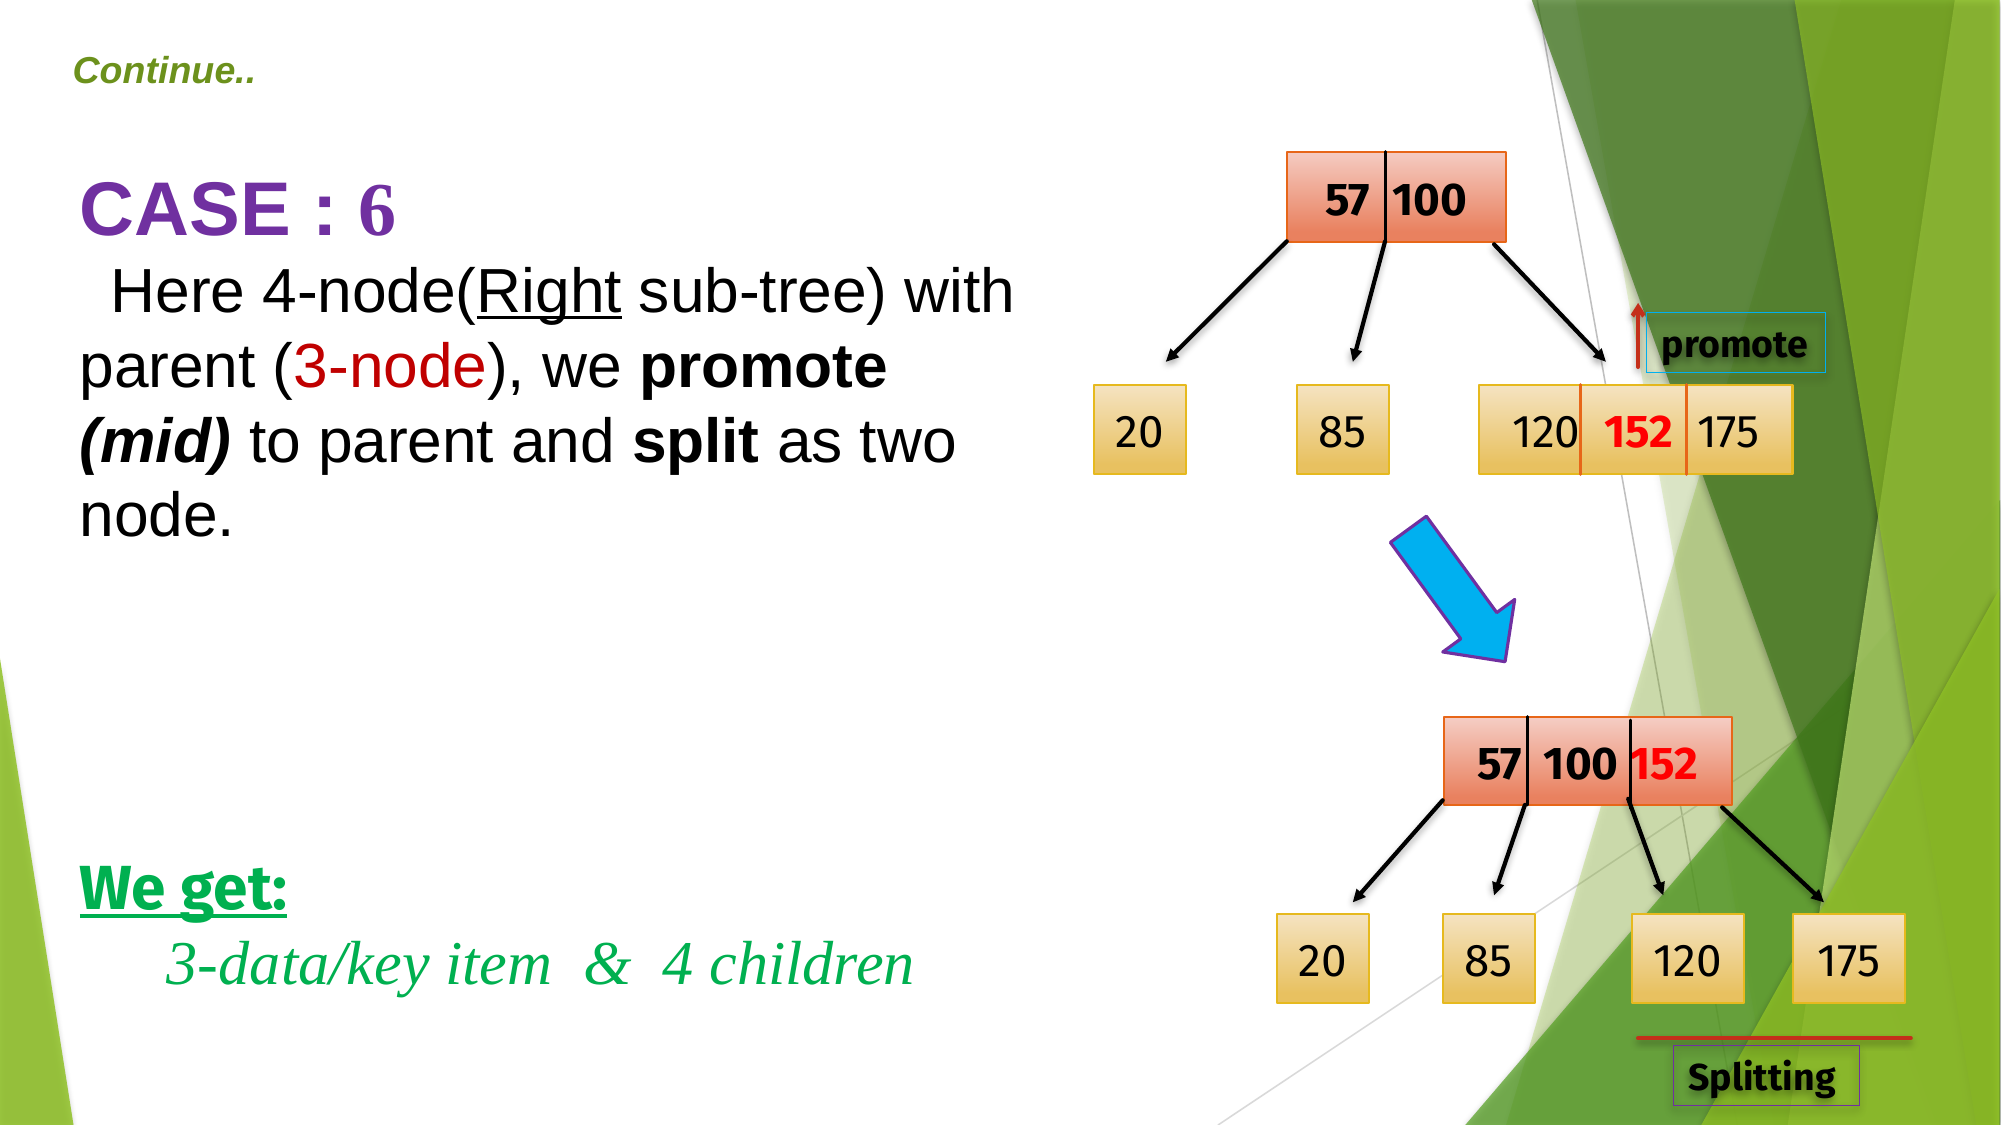

Continue..

# CASE : 6 Here 4-node(Right sub-tree) with parent (3-node), we promote (mid) to parent and split as two node. We get: 3-data/key item  &  4 children
57  100
promote
85
120  152  175
20

57  100 152
20
85
120
175

Splitting